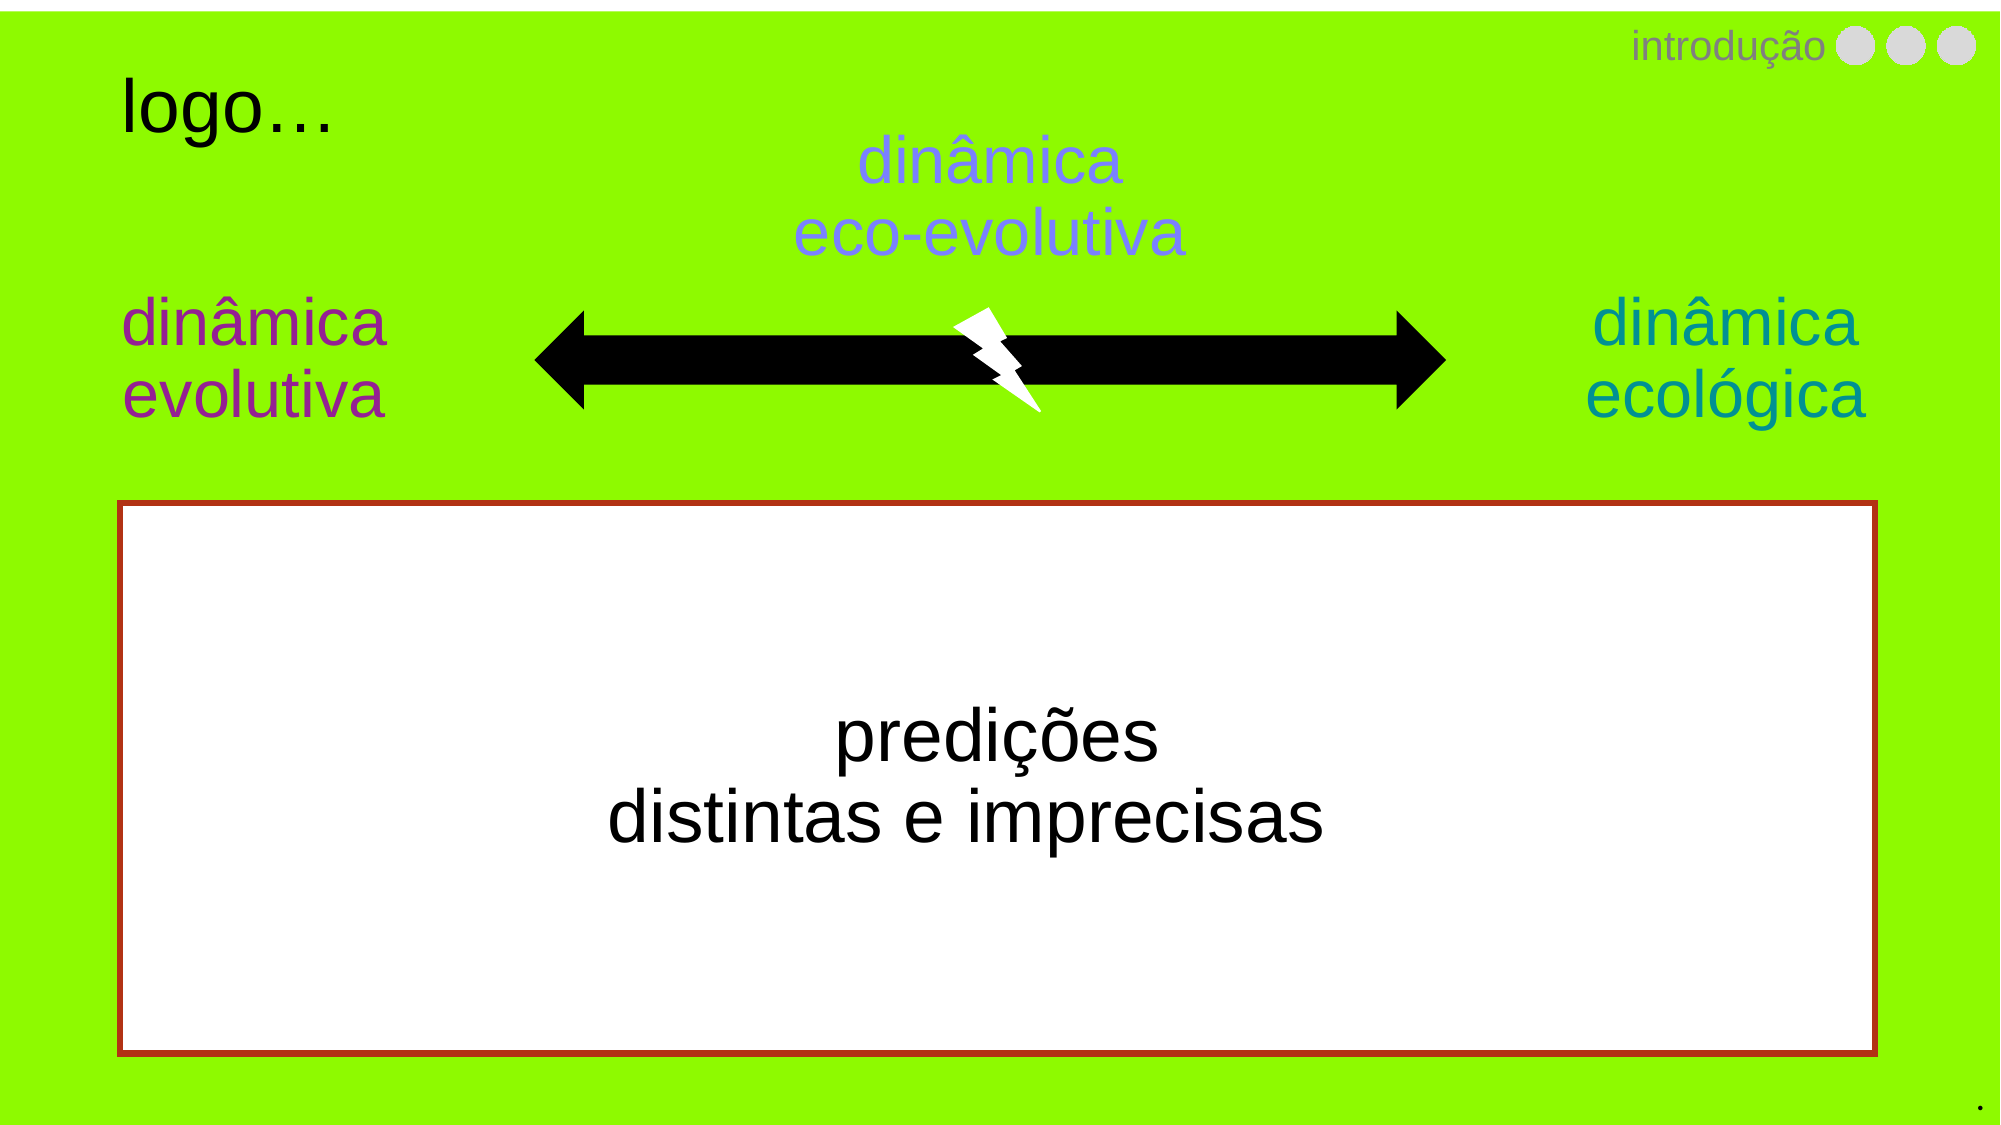

.

logo…
introdução

dinâmica
eco-evolutiva
dinâmica ecológica
dinâmica evolutiva

predições
distintas e imprecisas